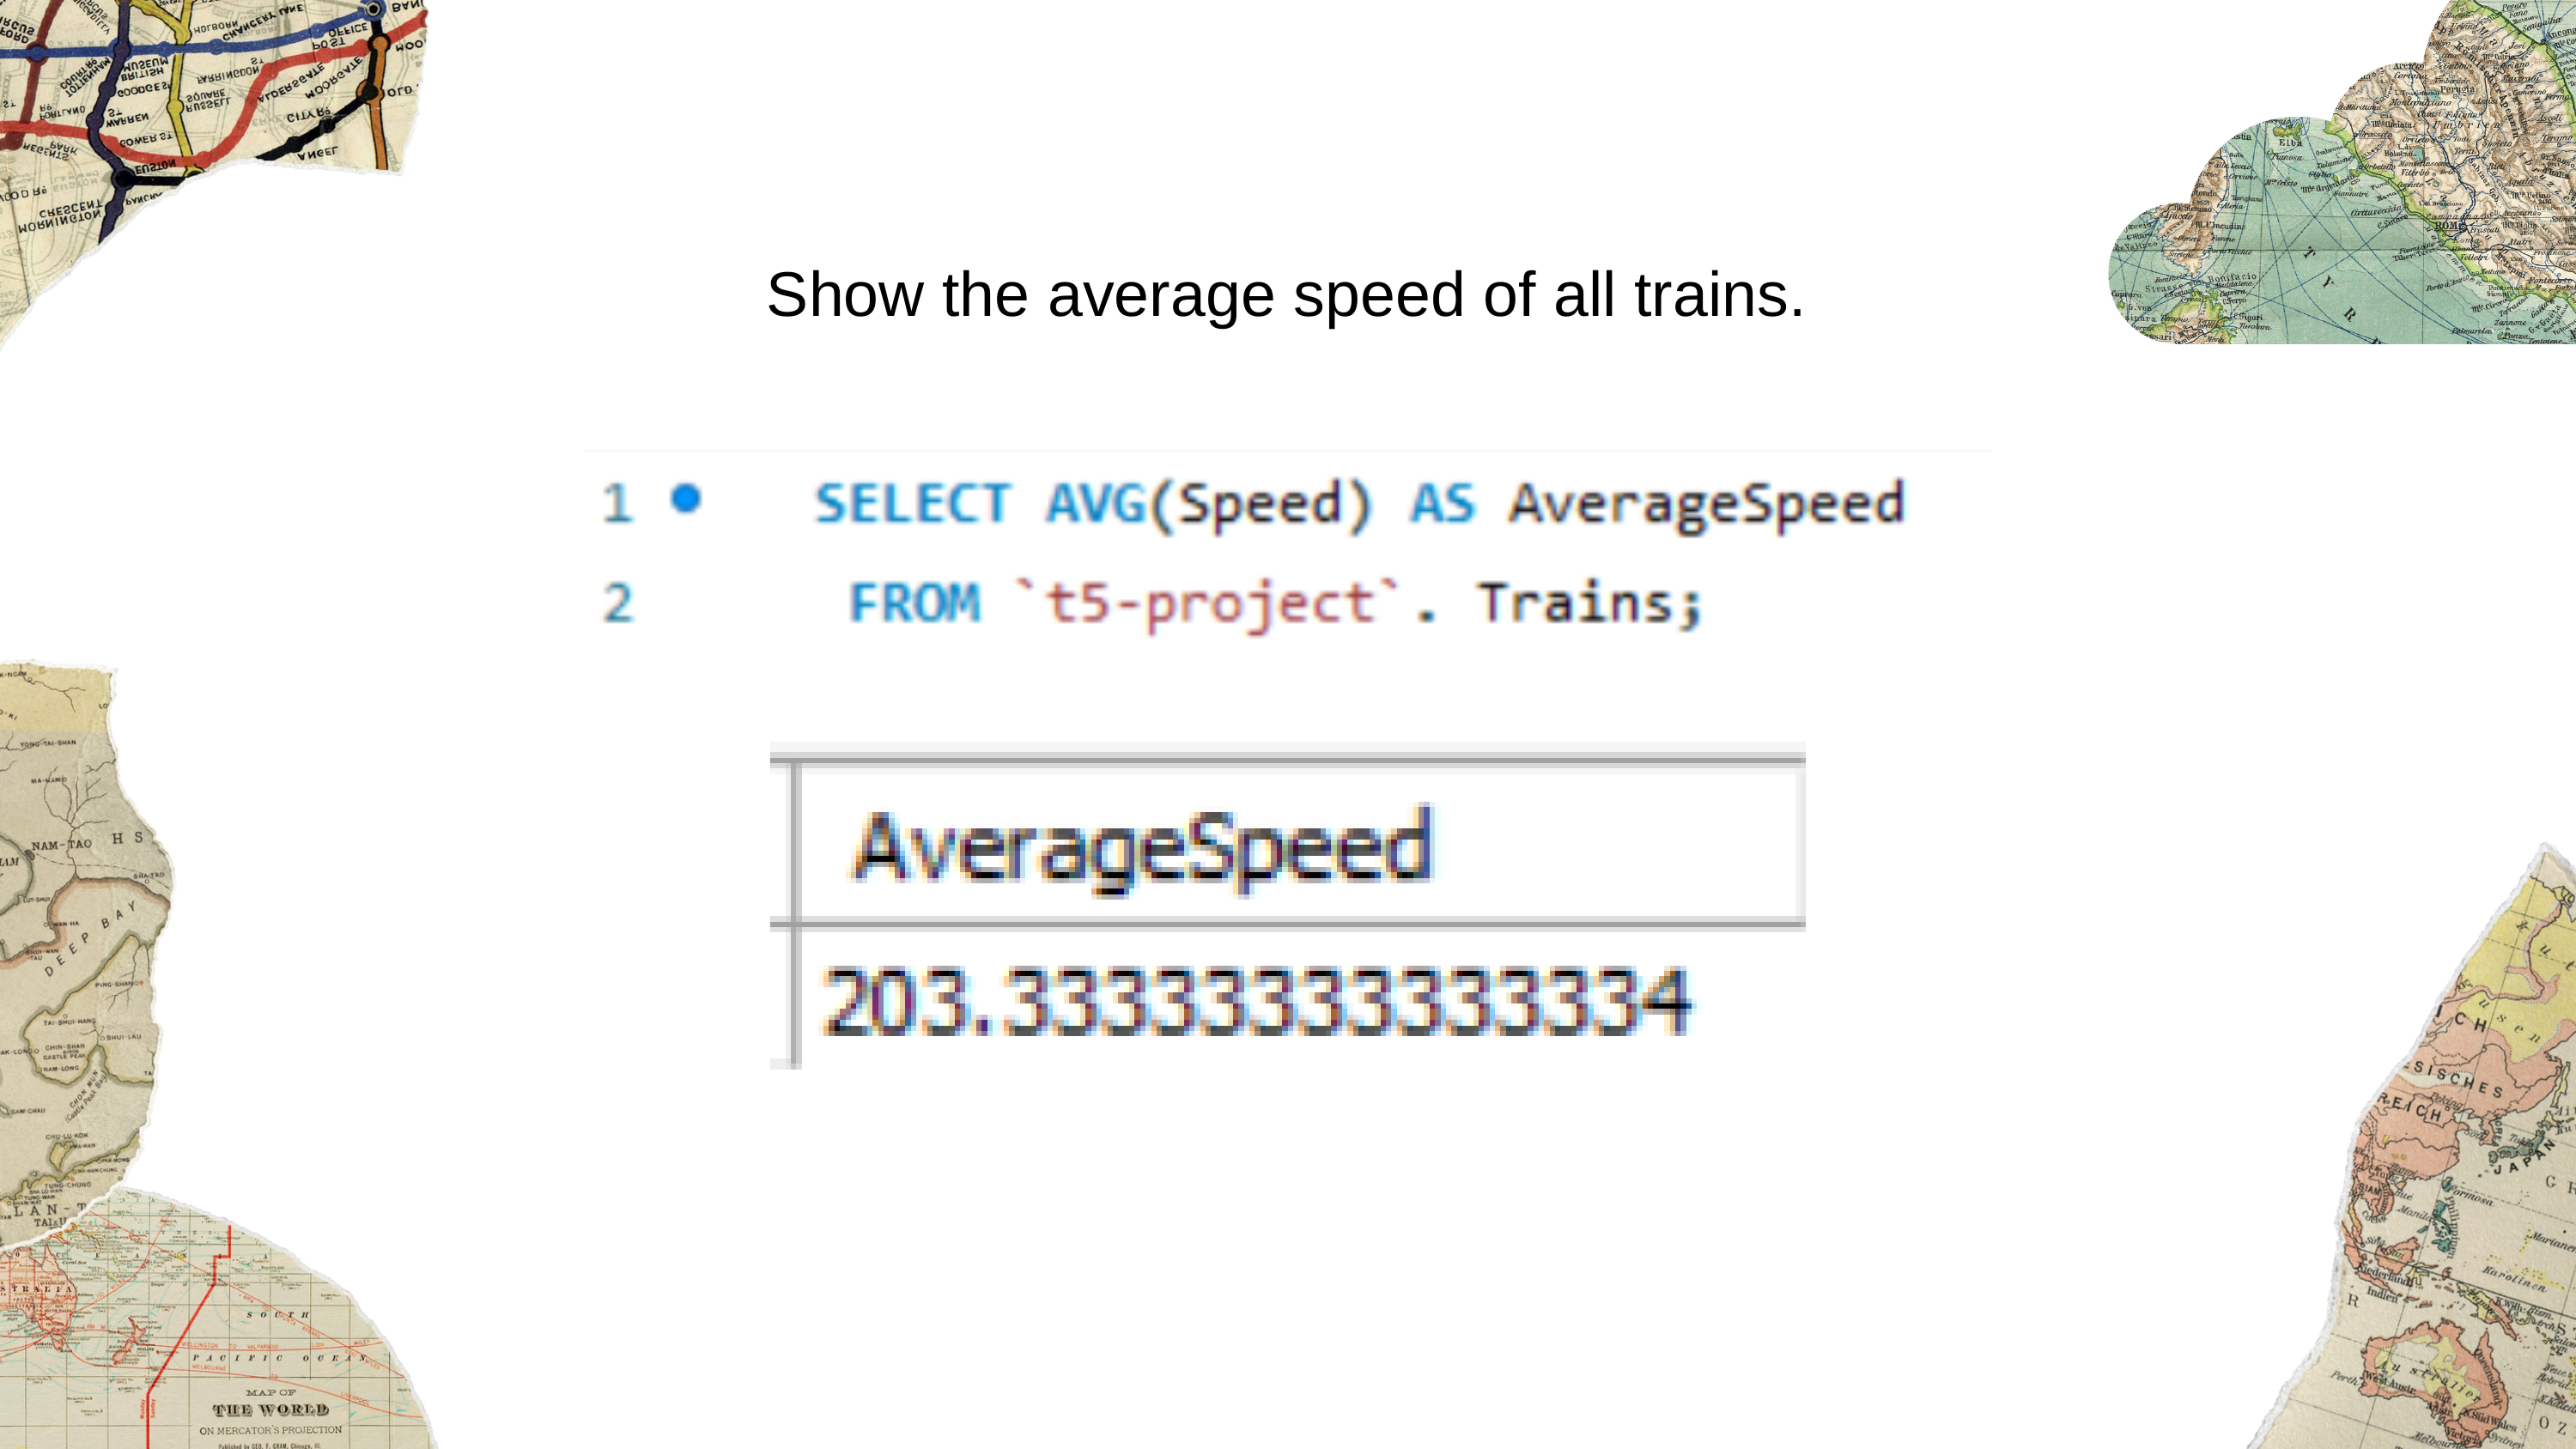

Show the average speed of all trains.